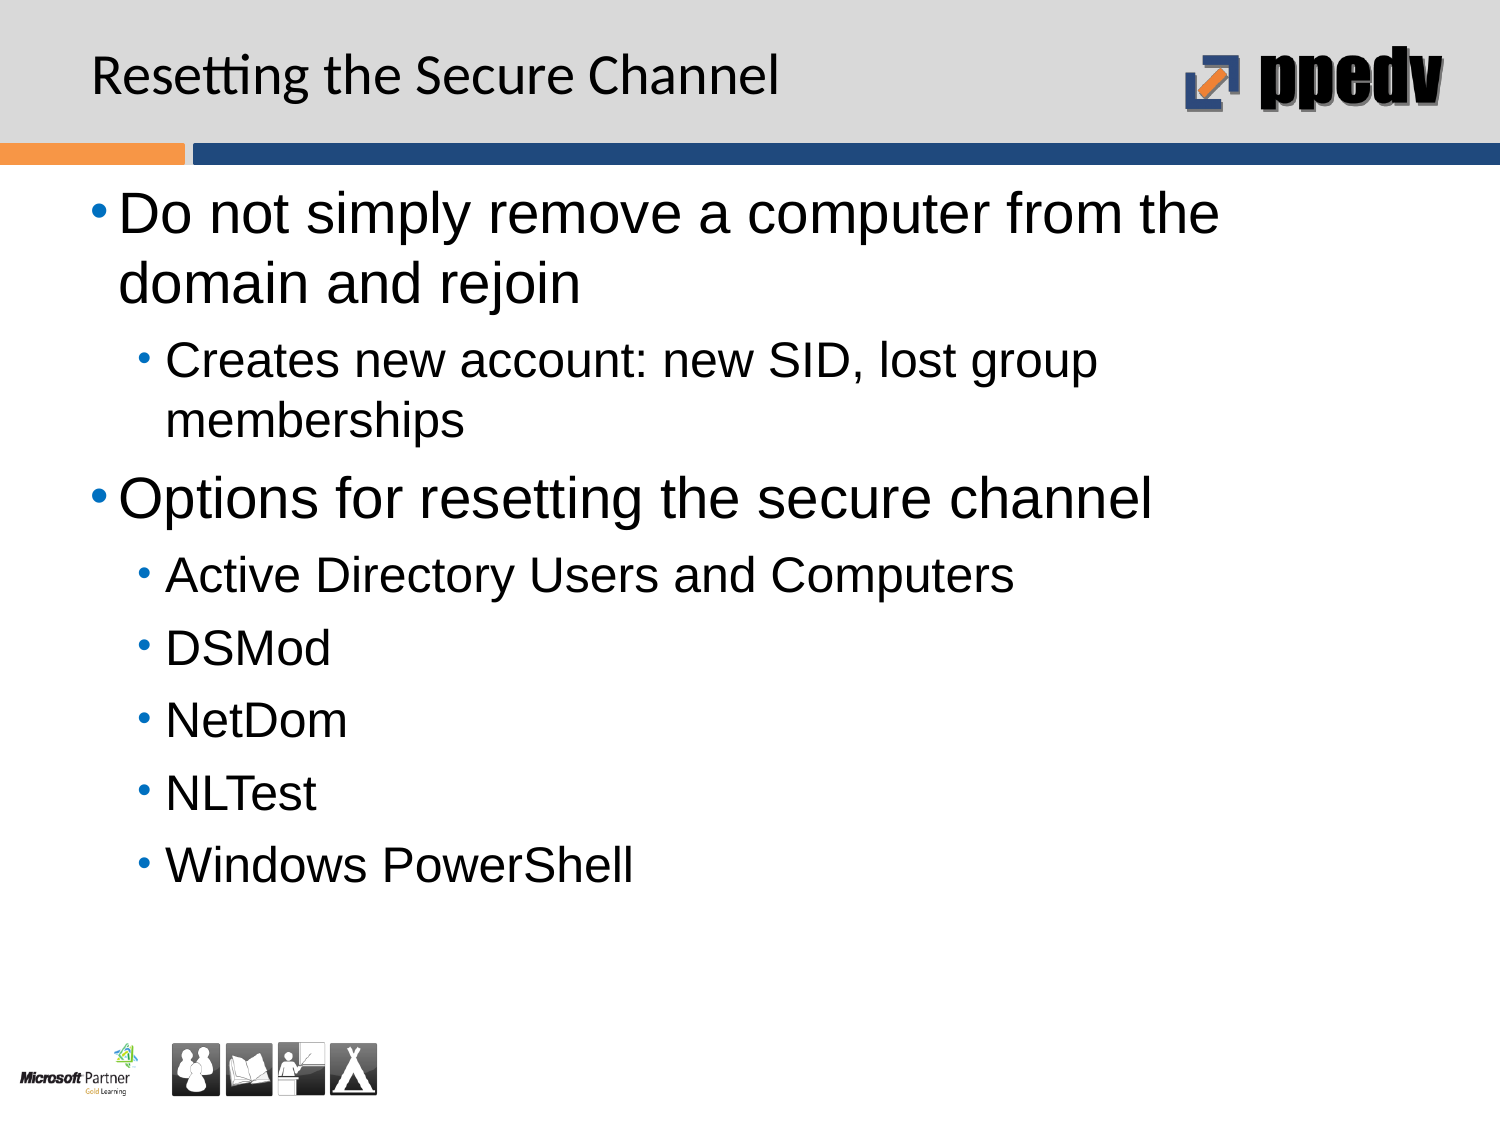

# Resetting the Secure Channel
Do not simply remove a computer from the domain and rejoin
Creates new account: new SID, lost group memberships
Options for resetting the secure channel
Active Directory Users and Computers
DSMod
NetDom
NLTest
Windows PowerShell